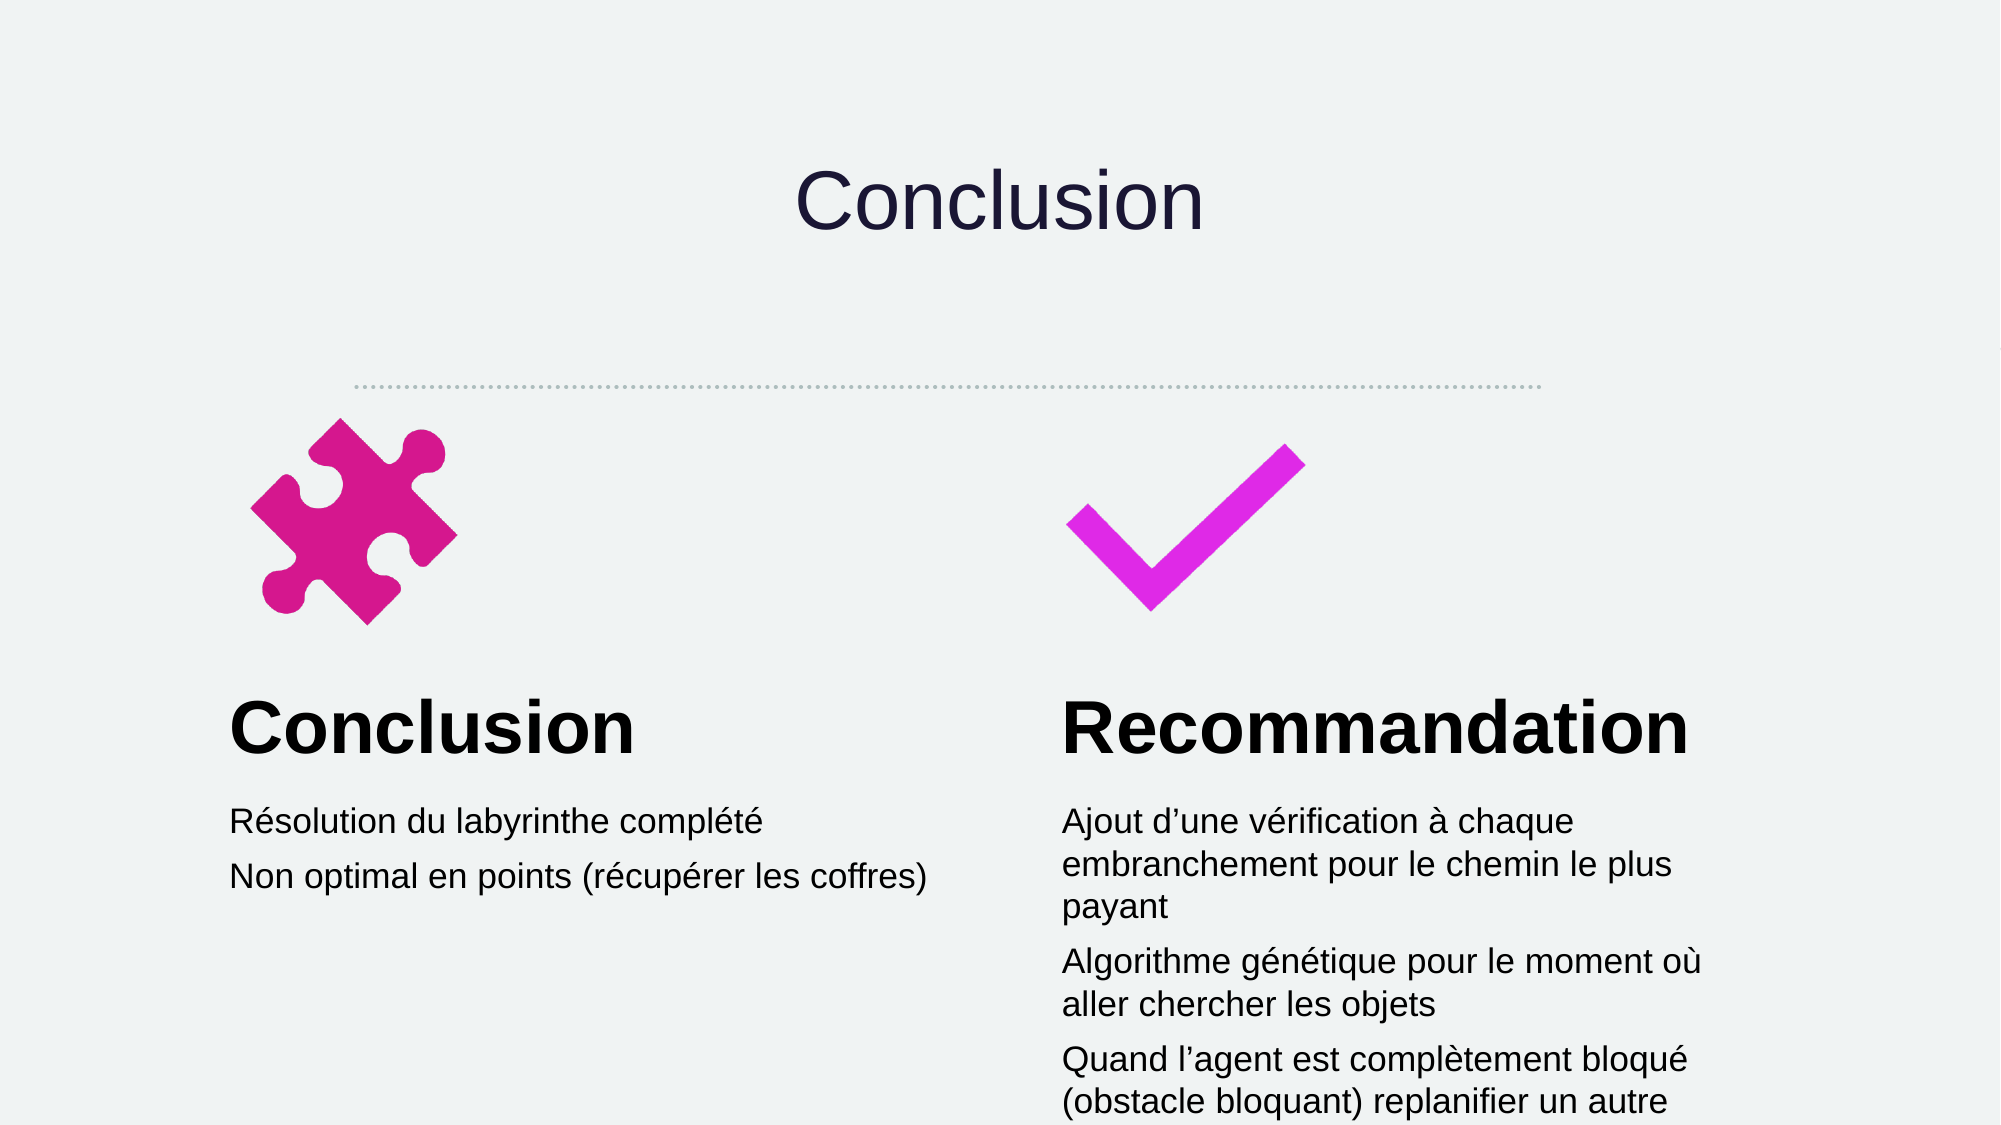

# Conclusion
Conclusion
Résolution du labyrinthe complété
Non optimal en points (récupérer les coffres)
Recommandation
Ajout d’une vérification à chaque embranchement pour le chemin le plus payant
Algorithme génétique pour le moment où aller chercher les objets
Quand l’agent est complètement bloqué (obstacle bloquant) replanifier un autre chemin